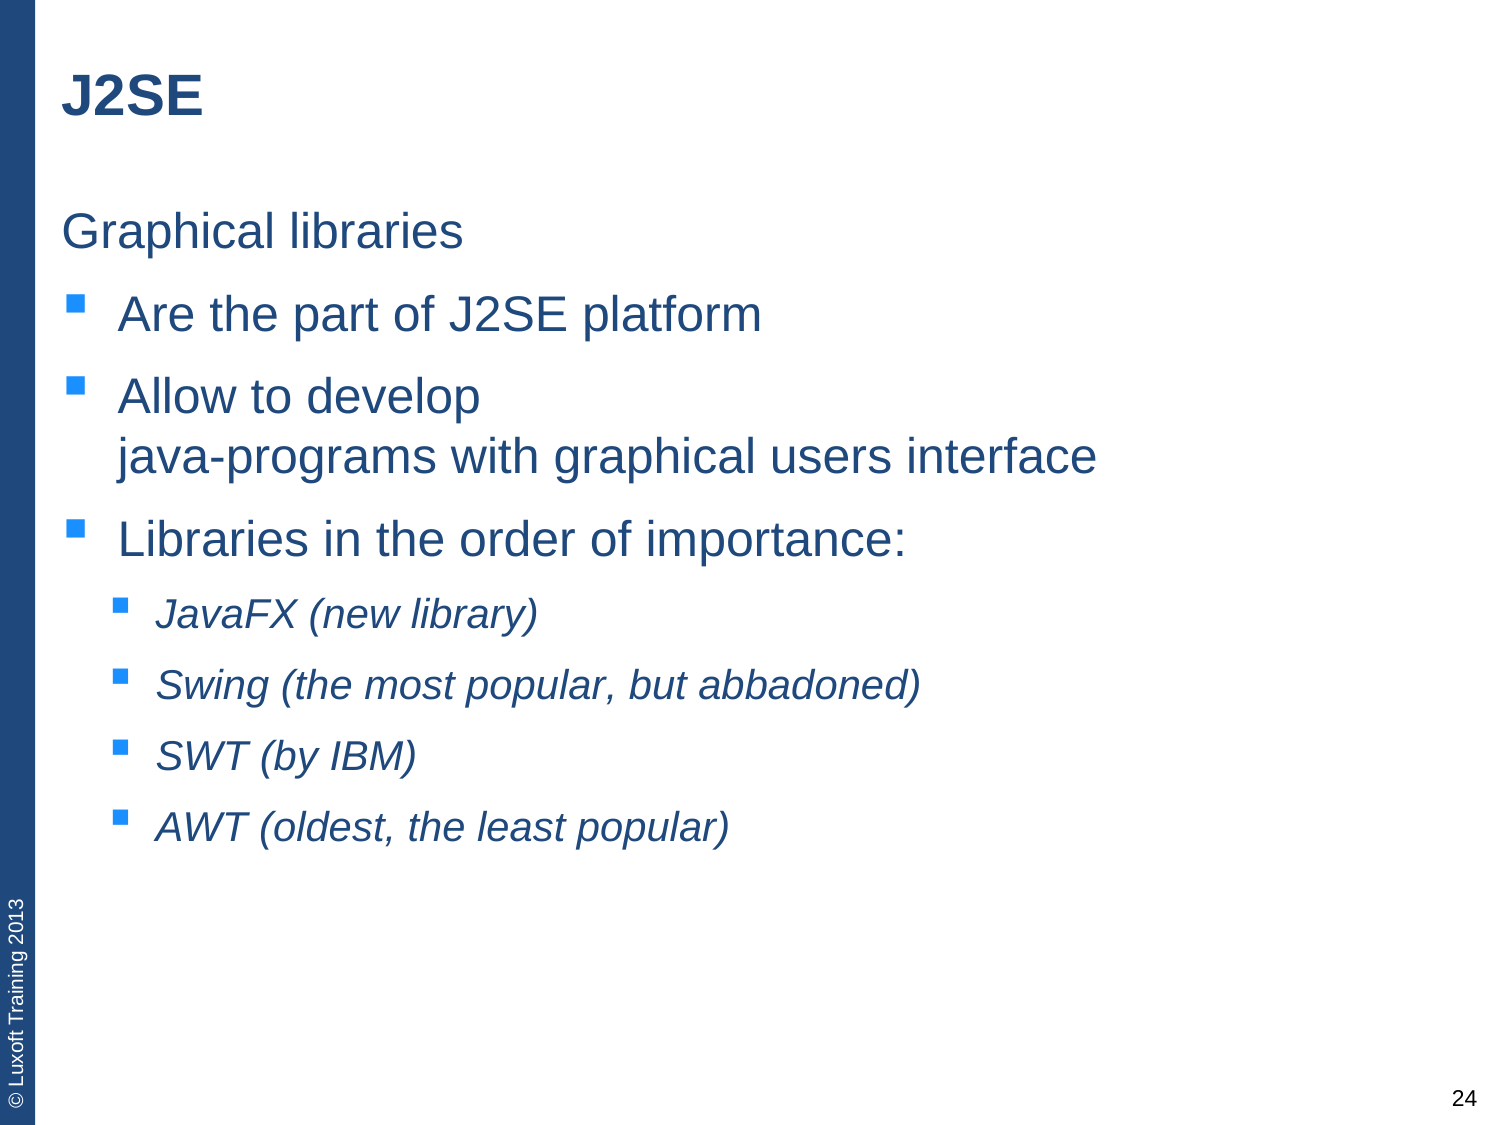

# J2SE

Graphical libraries
Are the part of J2SE platform
Allow to develop
java-programs with graphical users interface
Libraries in the order of importance:
JavaFX (new library)
Swing (the most popular, but abbadoned)
SWT (by IBM)
AWT (oldest, the least popular)